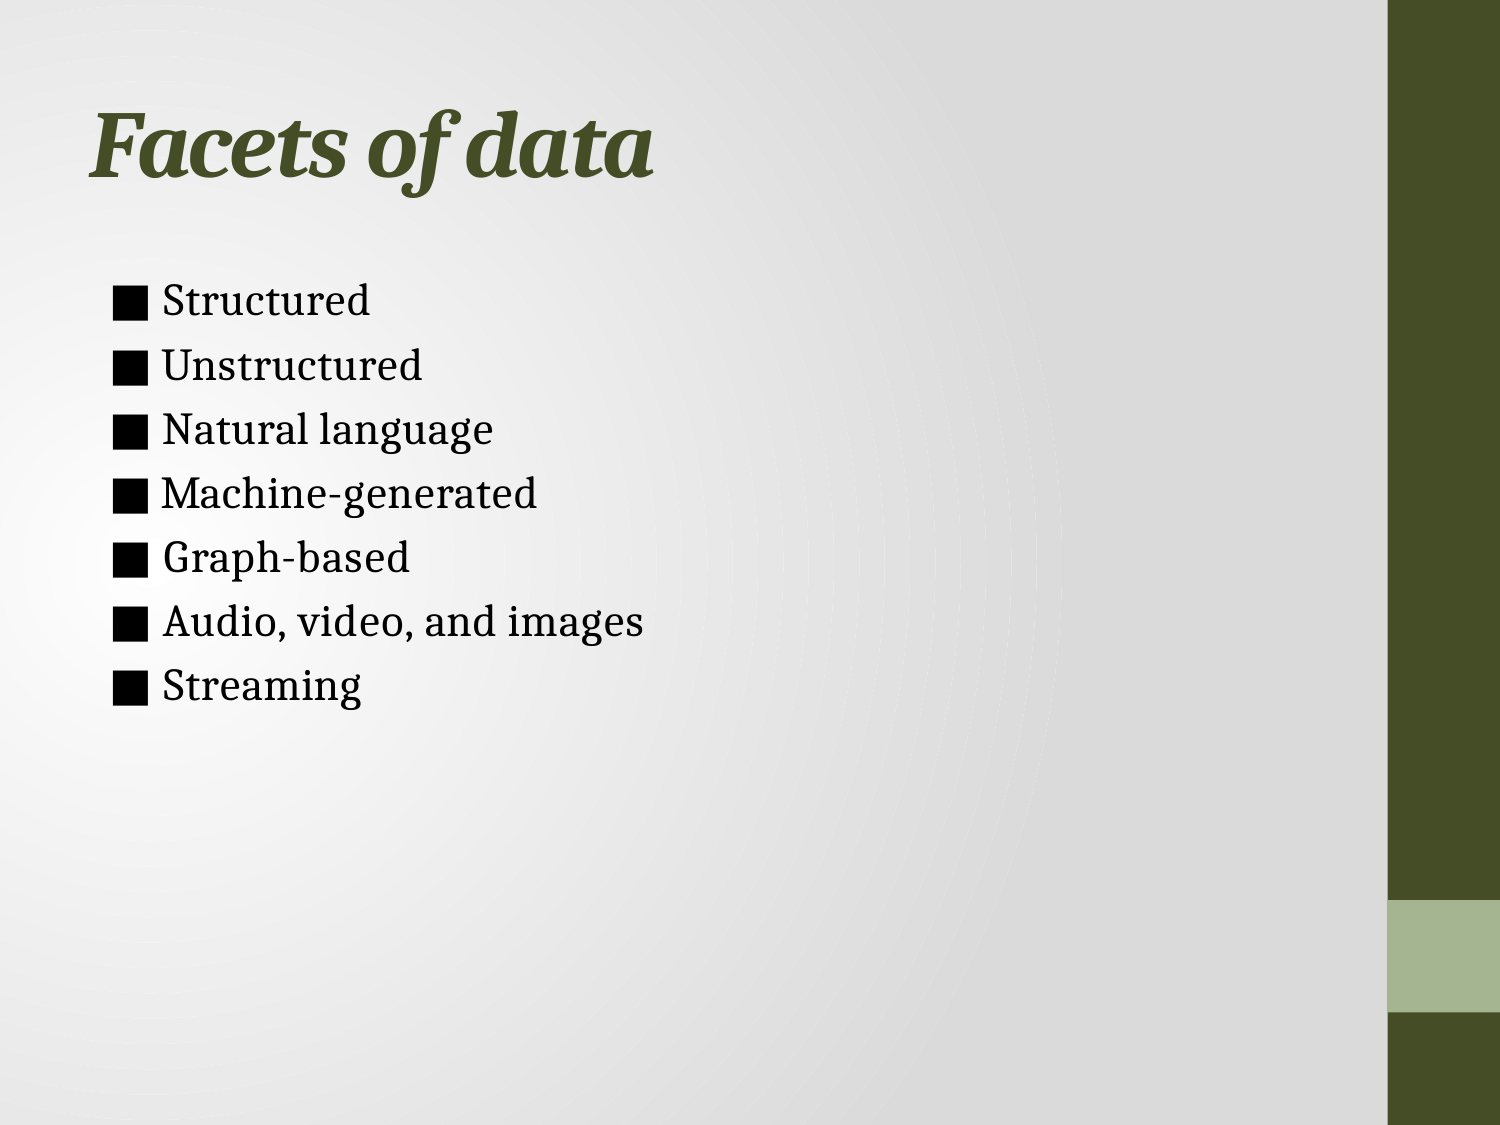

# Facets of data
■ Structured
■ Unstructured
■ Natural language
■ Machine-generated
■ Graph-based
■ Audio, video, and images
■ Streaming